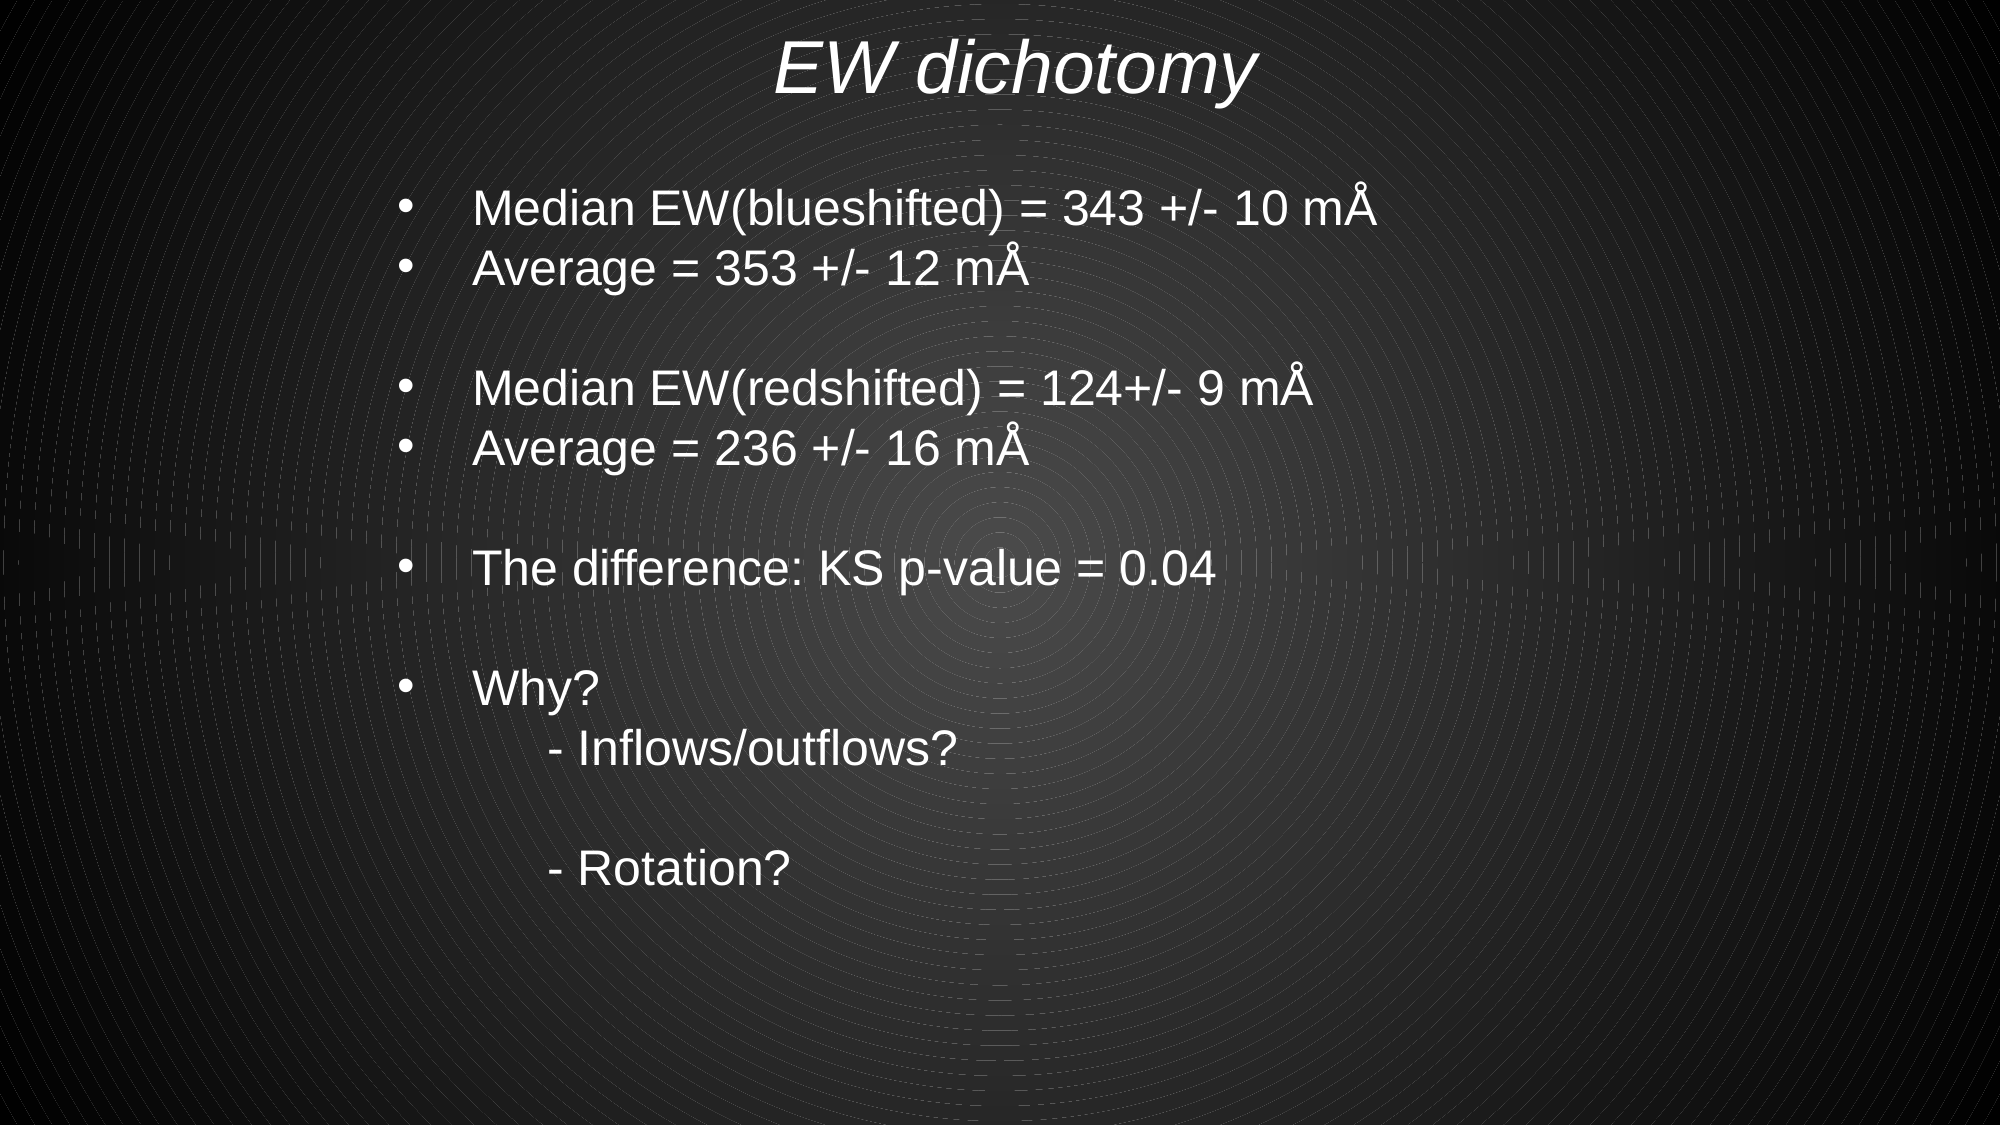

EW dichotomy
Median EW(blueshifted) = 343 +/- 10 mÅ
Average = 353 +/- 12 mÅ

Median EW(redshifted) = 124+/- 9 mÅ
Average = 236 +/- 16 mÅ

The difference: KS p-value = 0.04

Why?
	- Inflows/outflows?

	- Rotation?